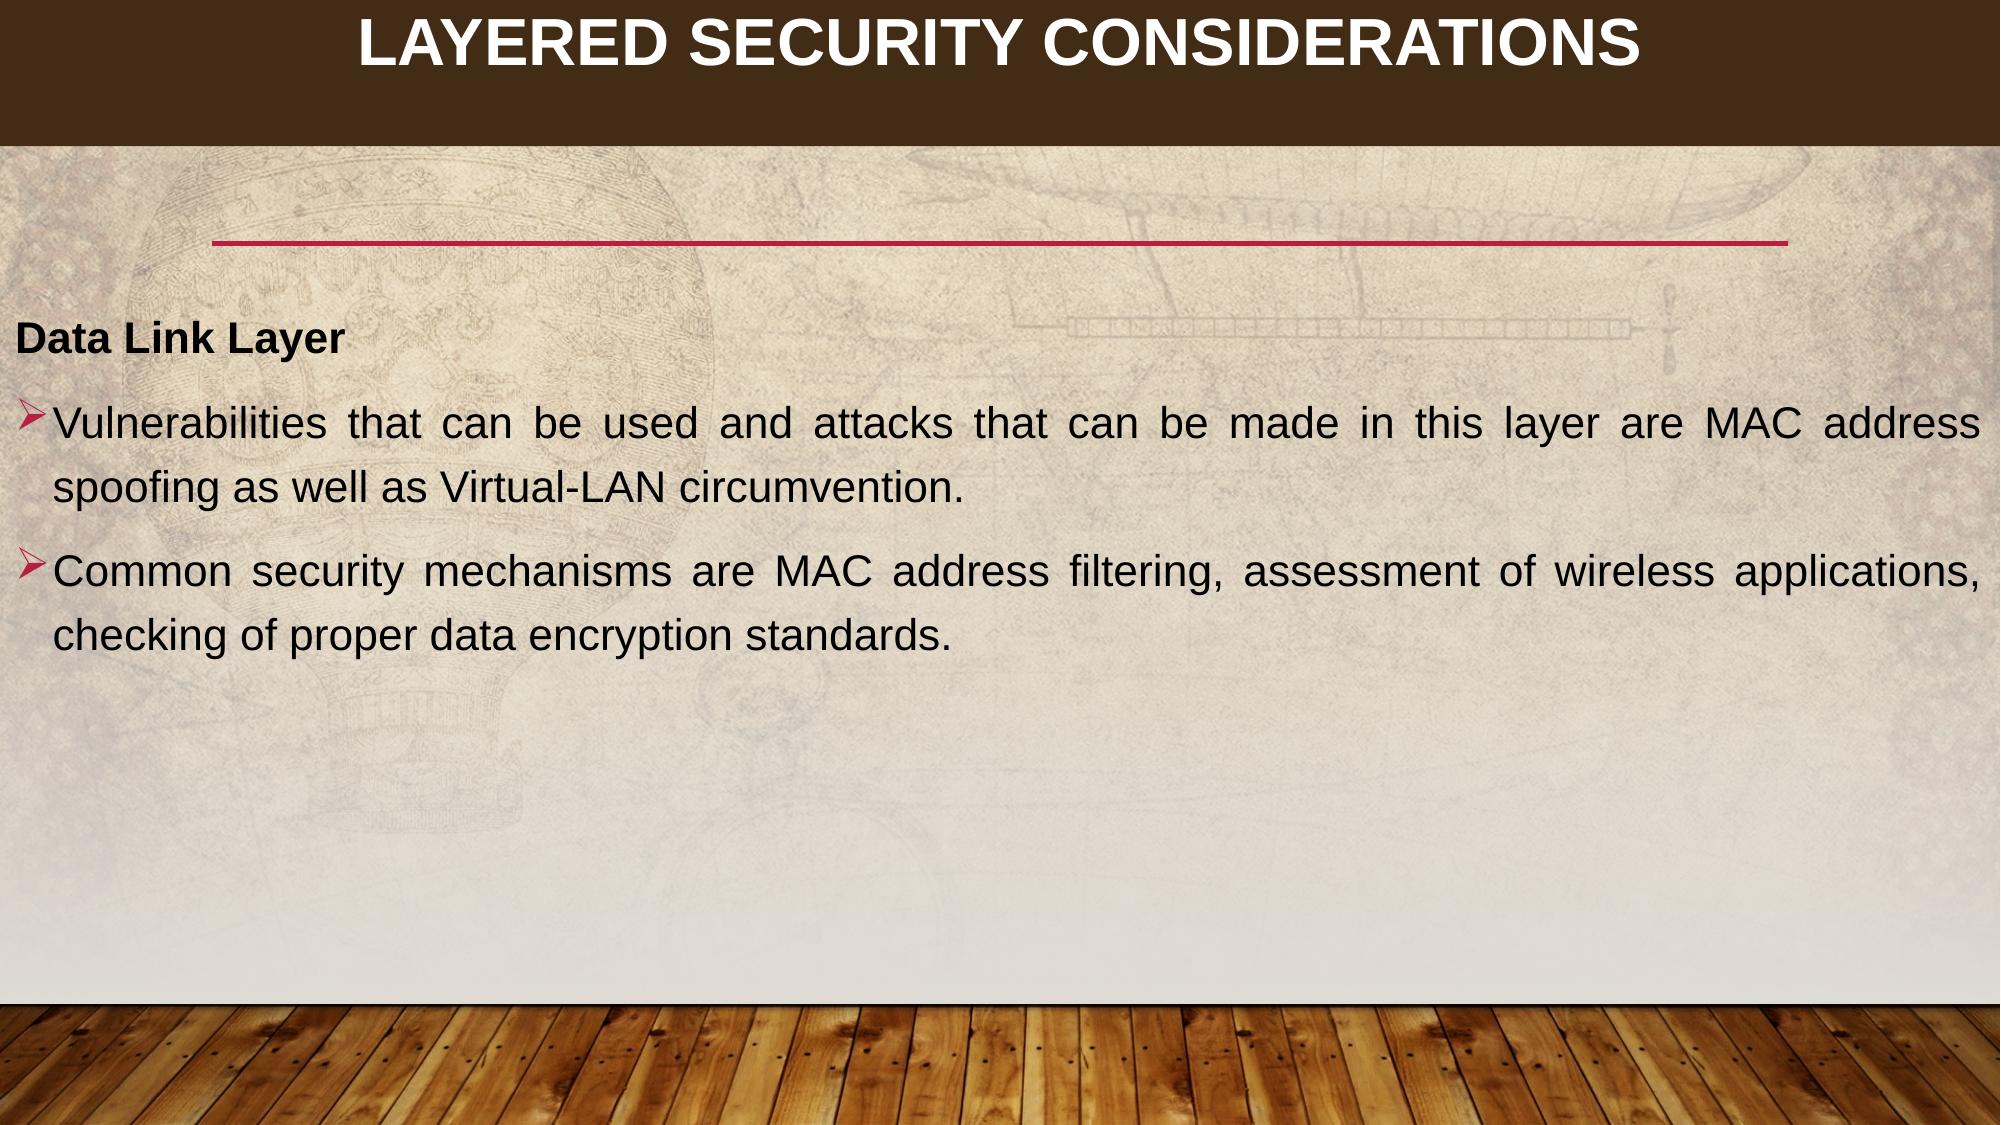

175
# LAYERED Security considerations
Data Link Layer
Vulnerabilities that can be used and attacks that can be made in this layer are MAC address spoofing as well as Virtual-LAN circumvention.
Common security mechanisms are MAC address filtering, assessment of wireless applications, checking of proper data encryption standards.